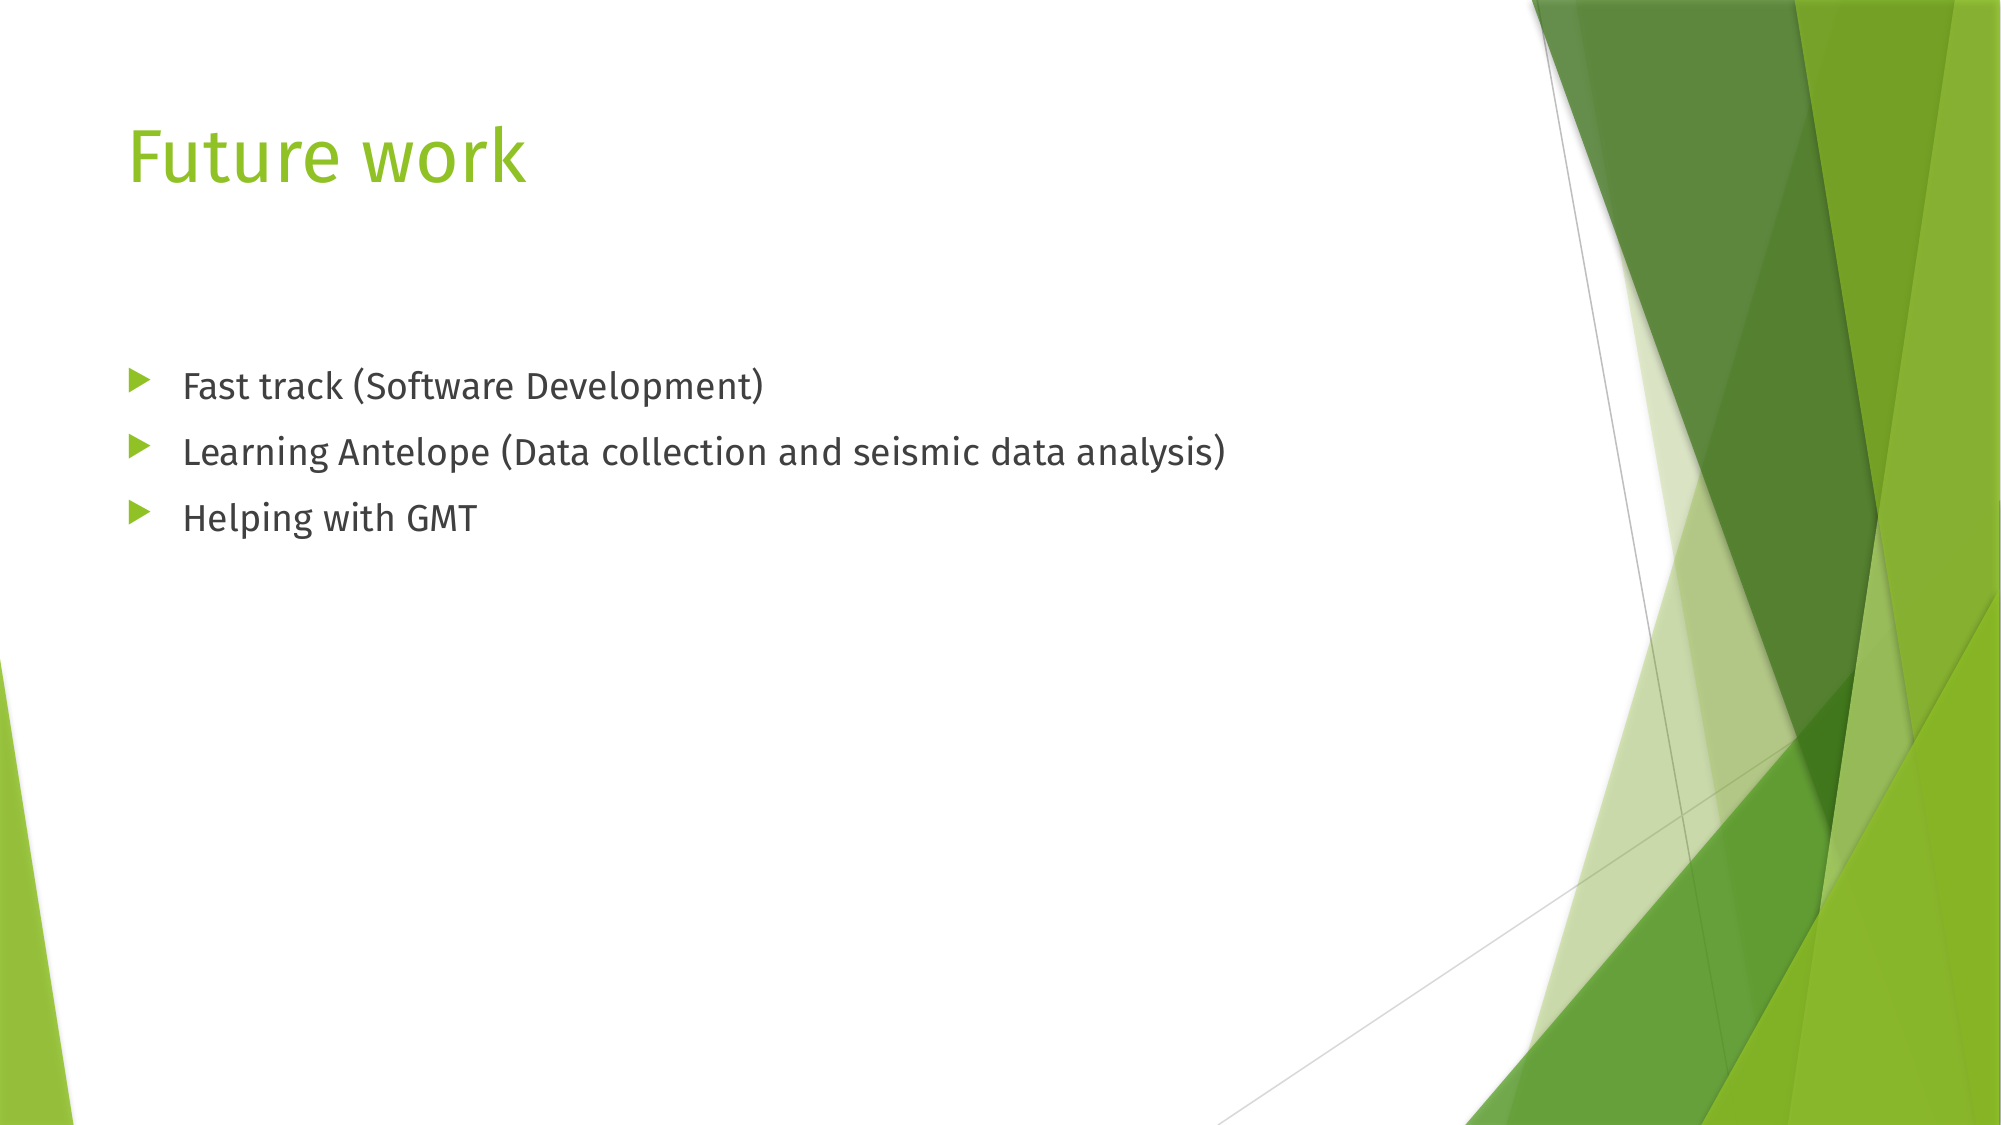

# Future work
Fast track (Software Development)
Learning Antelope (Data collection and seismic data analysis)
Helping with GMT